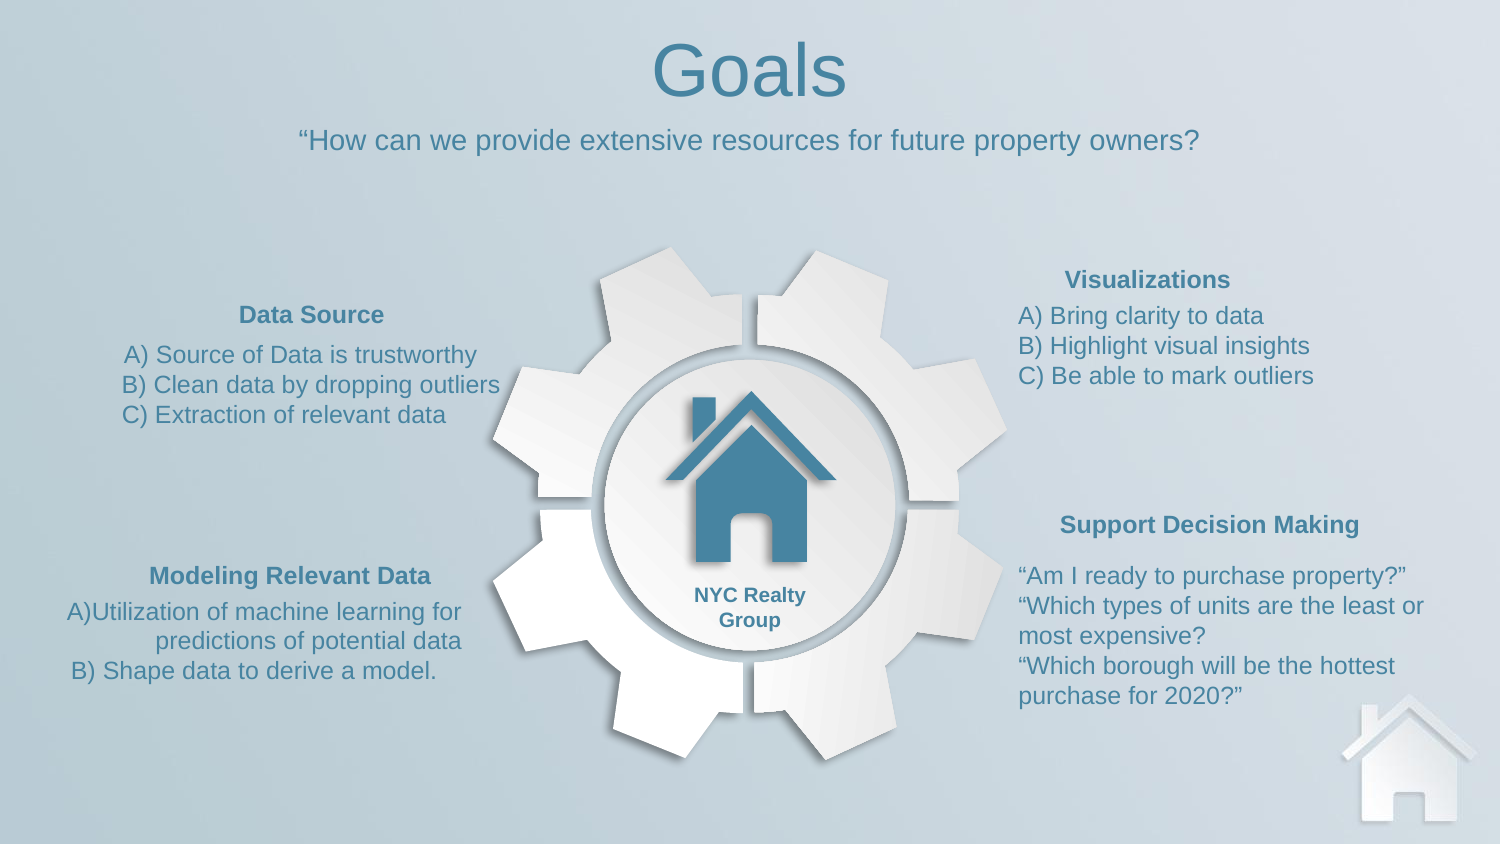

Goals
“How can we provide extensive resources for future property owners?

Visualizations
A) Bring clarity to data
B) Highlight visual insights
C) Be able to mark outliers

Data Source
A) Source of Data is trustworthy
   B) Clean data by dropping outliers
       C) Extraction of relevant data

Support Decision Making
“Am I ready to purchase property?”
“Which types of units are the least or most expensive?
“Which borough will be the hottest purchase for 2020?”
Modeling Relevant Data
A)Utilization of machine learning for predictions of potential data
        B) Shape data to derive a model.
NYC Realty
Group